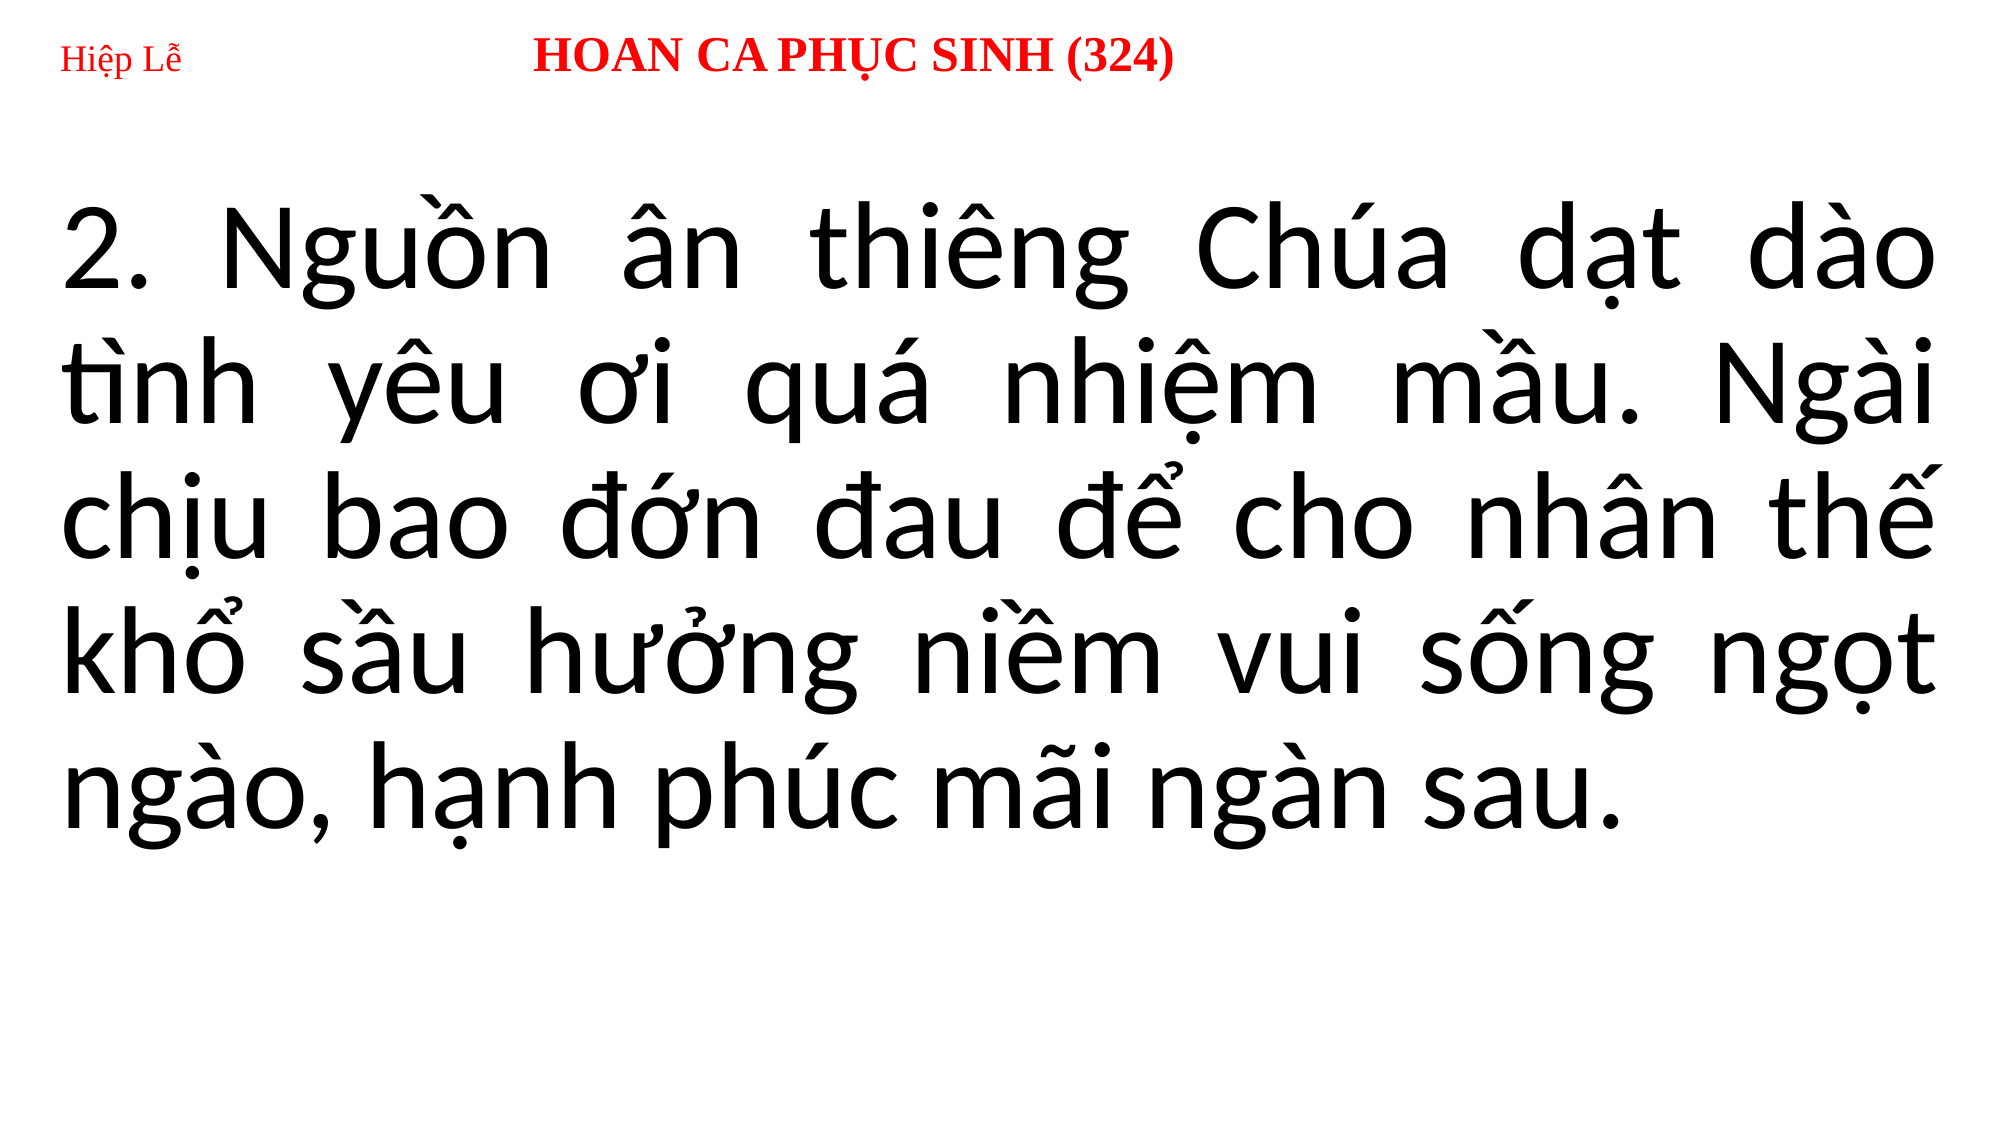

# Hiệp Lễ                                     HOAN CA PHỤC SINH (324)
2. Nguồn ân thiêng Chúa dạt dào tình yêu ơi quá nhiệm mầu. Ngài chịu bao đớn đau để cho nhân thế khổ sầu hưởng niềm vui sống ngọt ngào, hạnh phúc mãi ngàn sau.